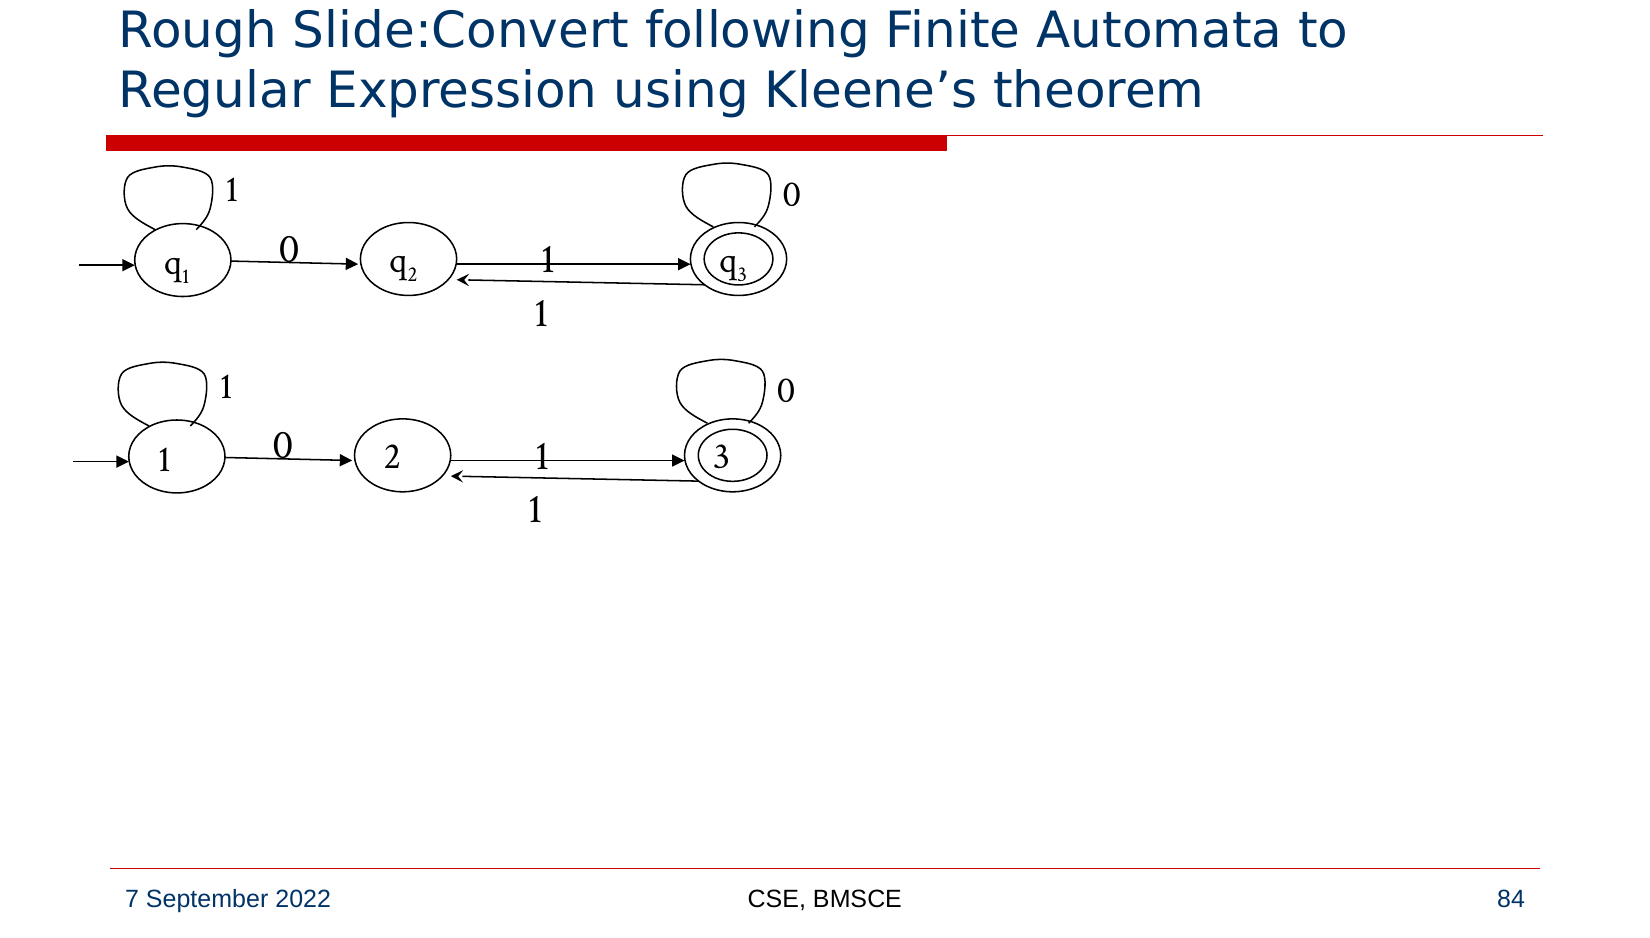

# Rough Slide:Convert following Finite Automata to Regular Expression using Kleene’s theorem
1
0

0

1
q2
q3
q1

1
1
0

0

1
2
3
1

1
CSE, BMSCE
84
7 September 2022